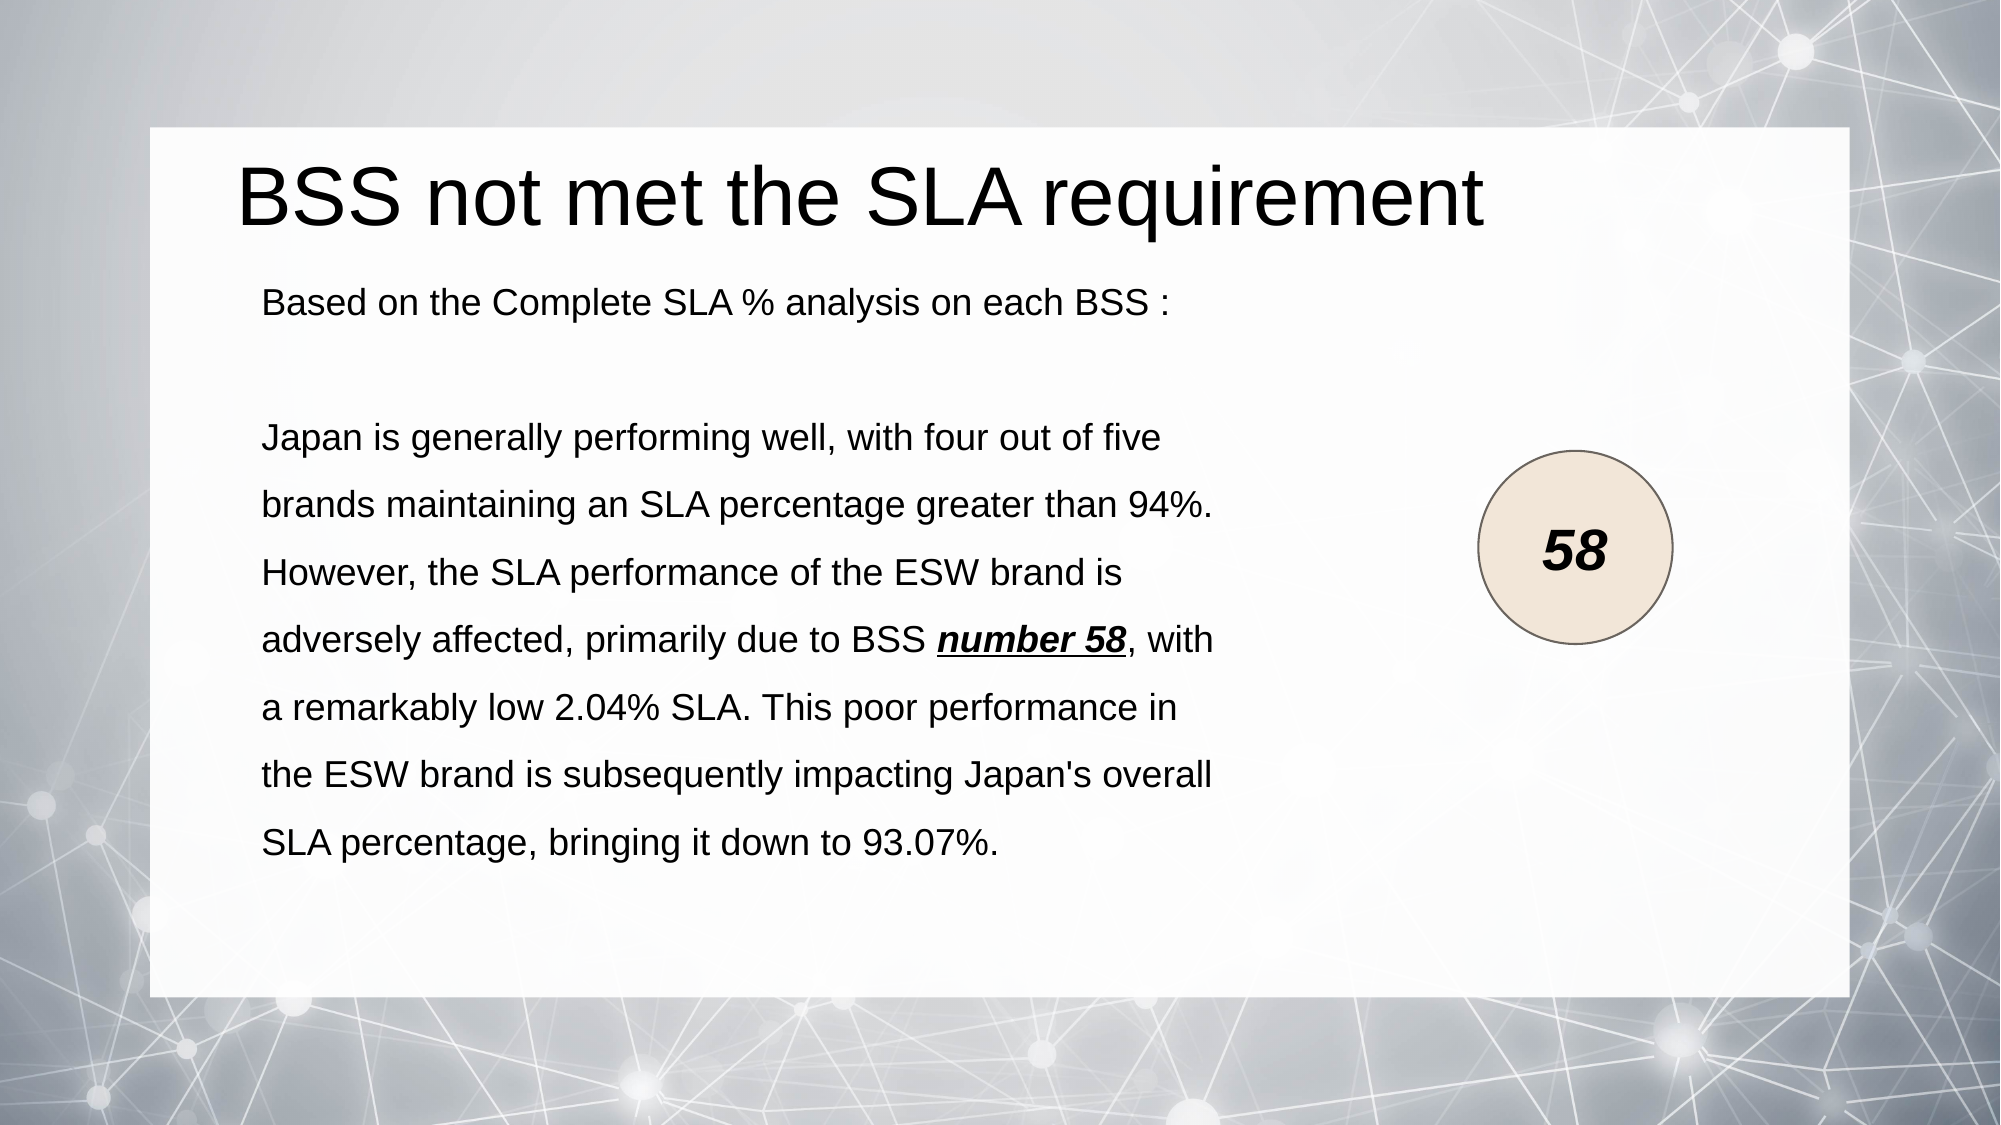

BSS not met the SLA requirement

Based on the Complete SLA % analysis on each BSS :

Japan is generally performing well, with four out of five brands maintaining an SLA percentage greater than 94%. However, the SLA performance of the ESW brand is adversely affected, primarily due to BSS number 58, with a remarkably low 2.04% SLA. This poor performance in the ESW brand is subsequently impacting Japan's overall SLA percentage, bringing it down to 93.07%.
58